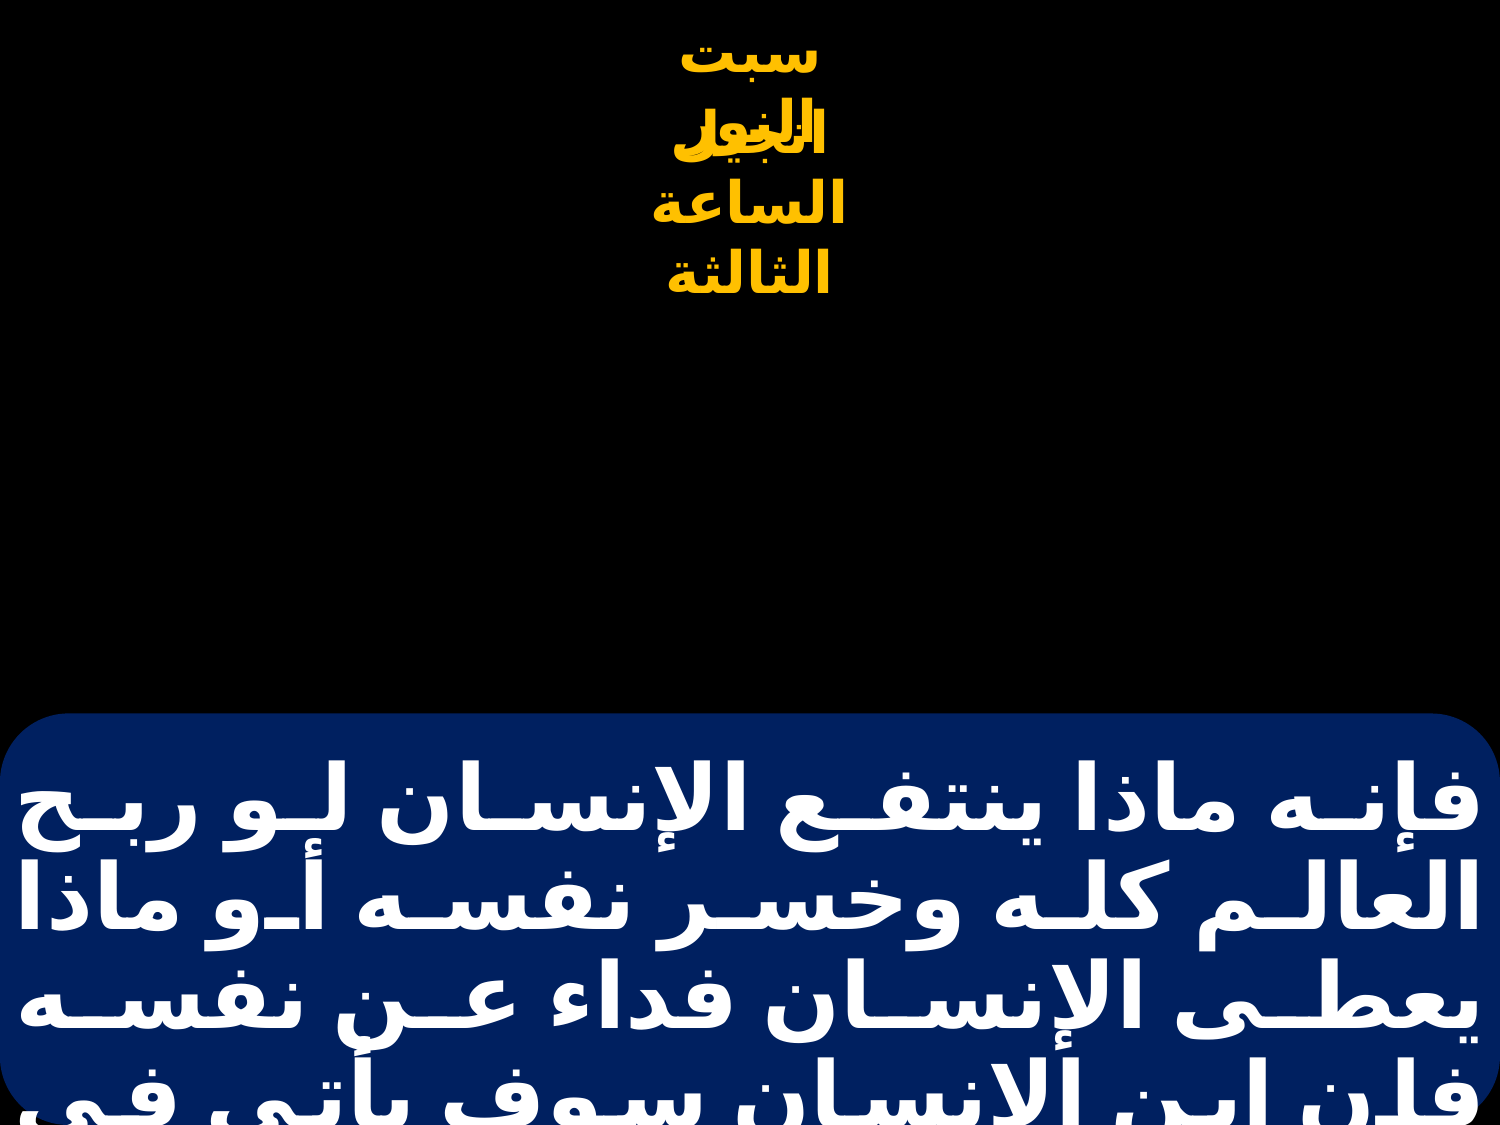

# فإنه ماذا ينتفع الإنسان لو ربح العالم كله وخسر نفسه أو ماذا يعطى الإنسان فداء عن نفسه فإن ابن الإنسان سوف يأتي في مجد أبيه مع ملائكته الاطهار